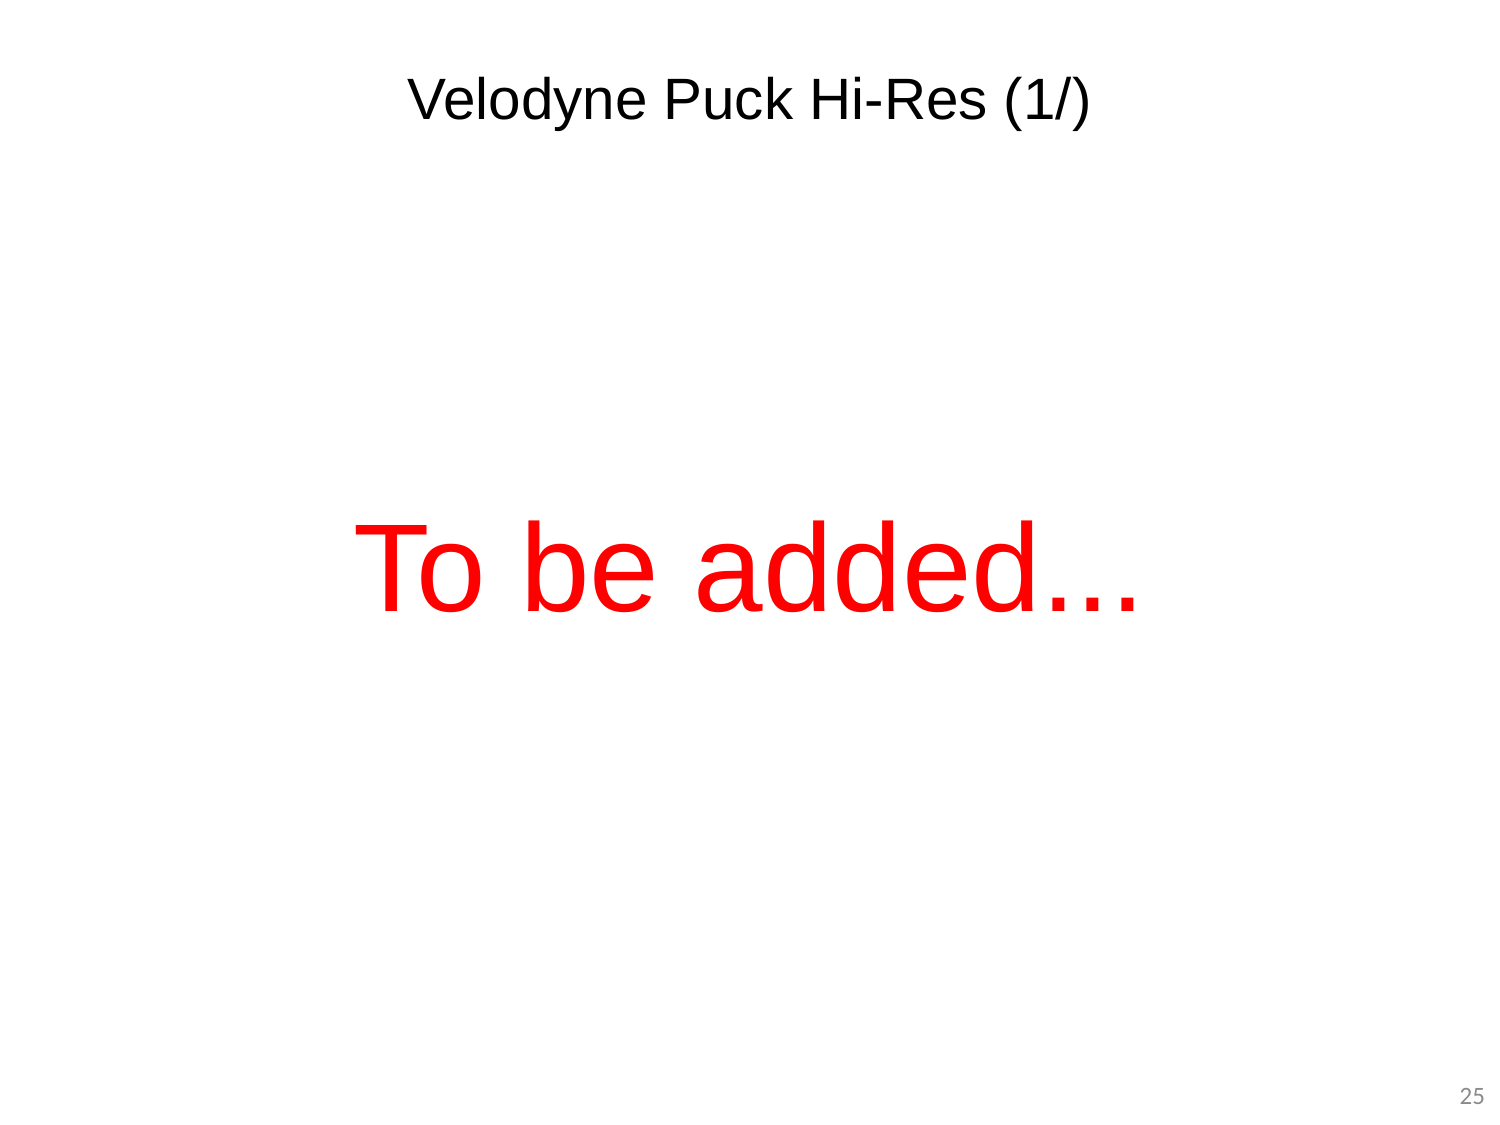

# Velodyne Puck Hi-Res (1/)
To be added...
25